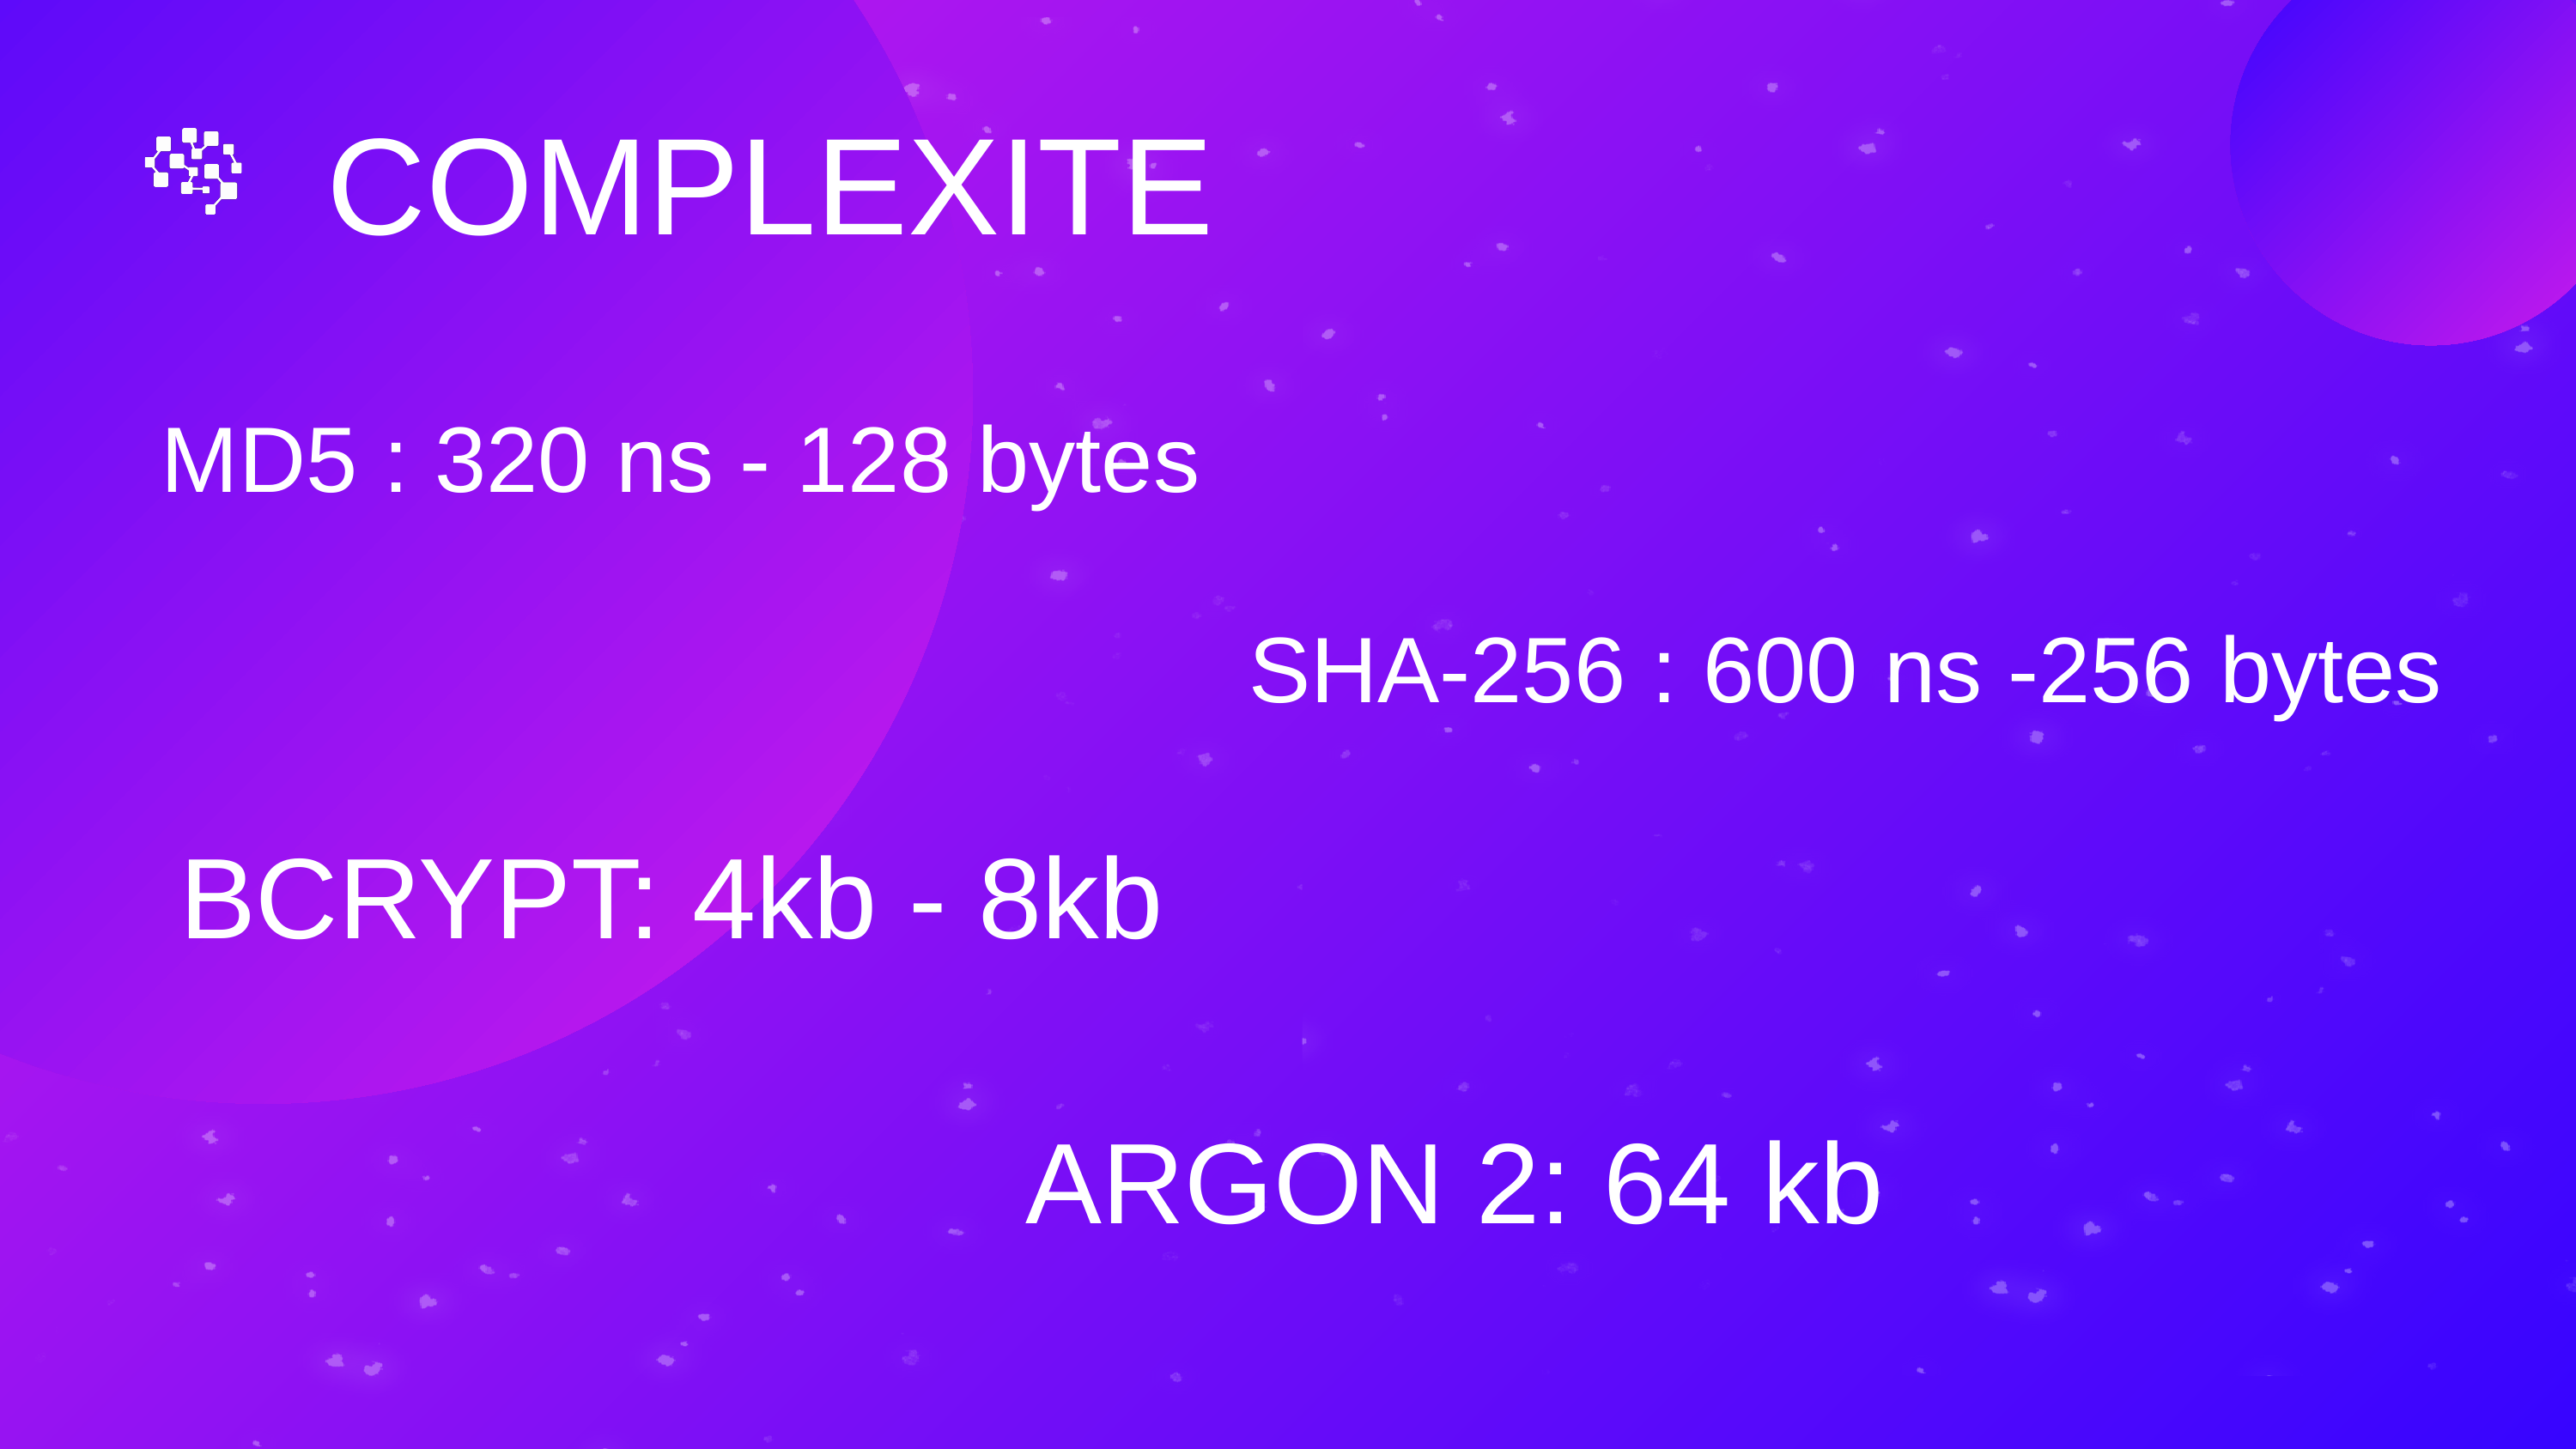

COMPLEXITE

MD5 : 320 ns - 128 bytes
SHA-256 : 600 ns -256 bytes
BCRYPT: 4kb - 8kb
ARGON 2: 64 kb